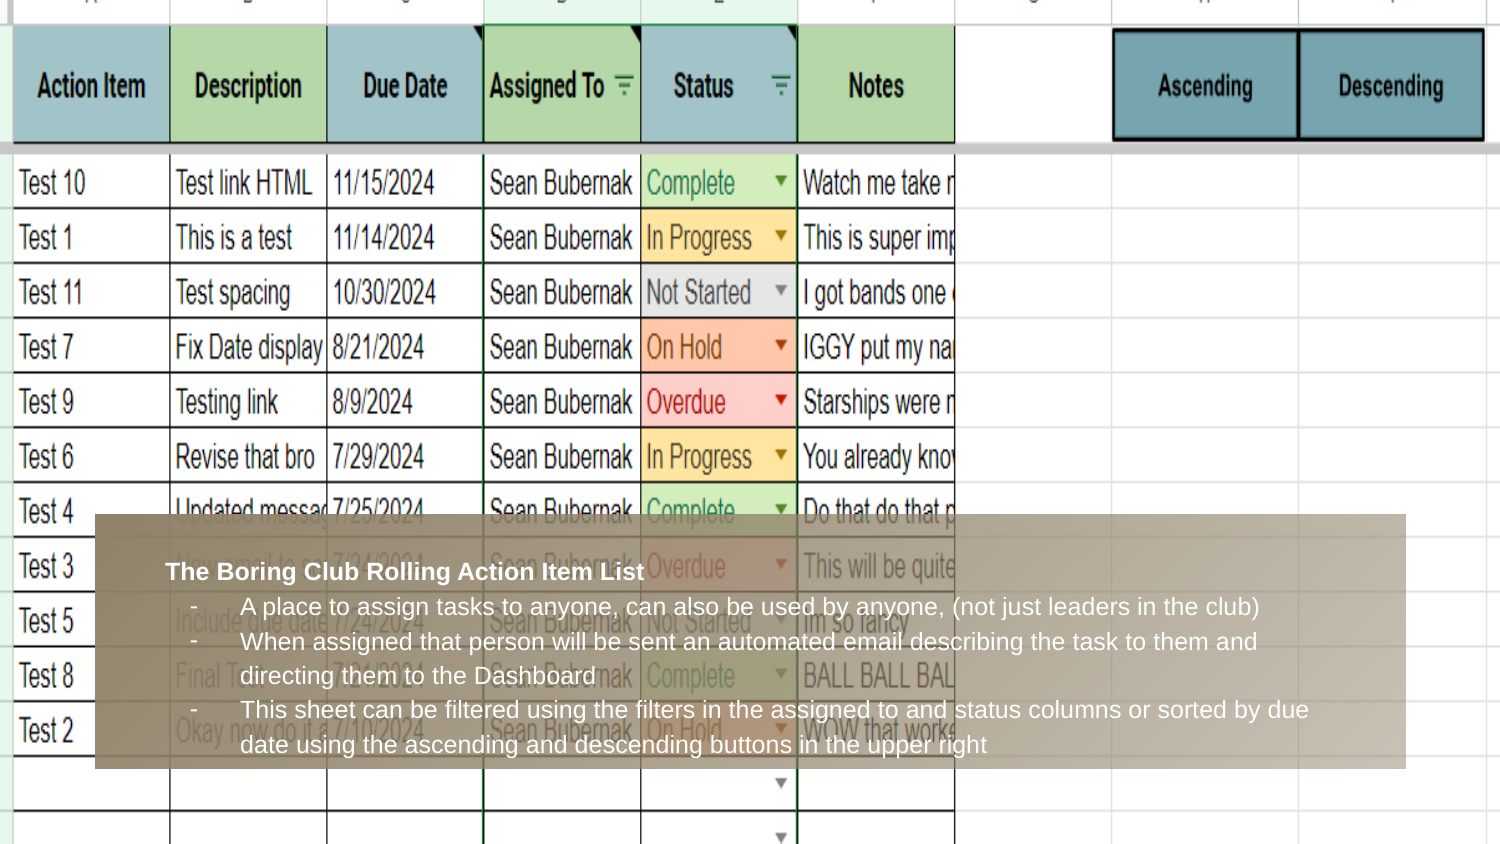

The Boring Club Rolling Action Item List
A place to assign tasks to anyone, can also be used by anyone, (not just leaders in the club)
When assigned that person will be sent an automated email describing the task to them and directing them to the Dashboard
This sheet can be filtered using the filters in the assigned to and status columns or sorted by due date using the ascending and descending buttons in the upper right